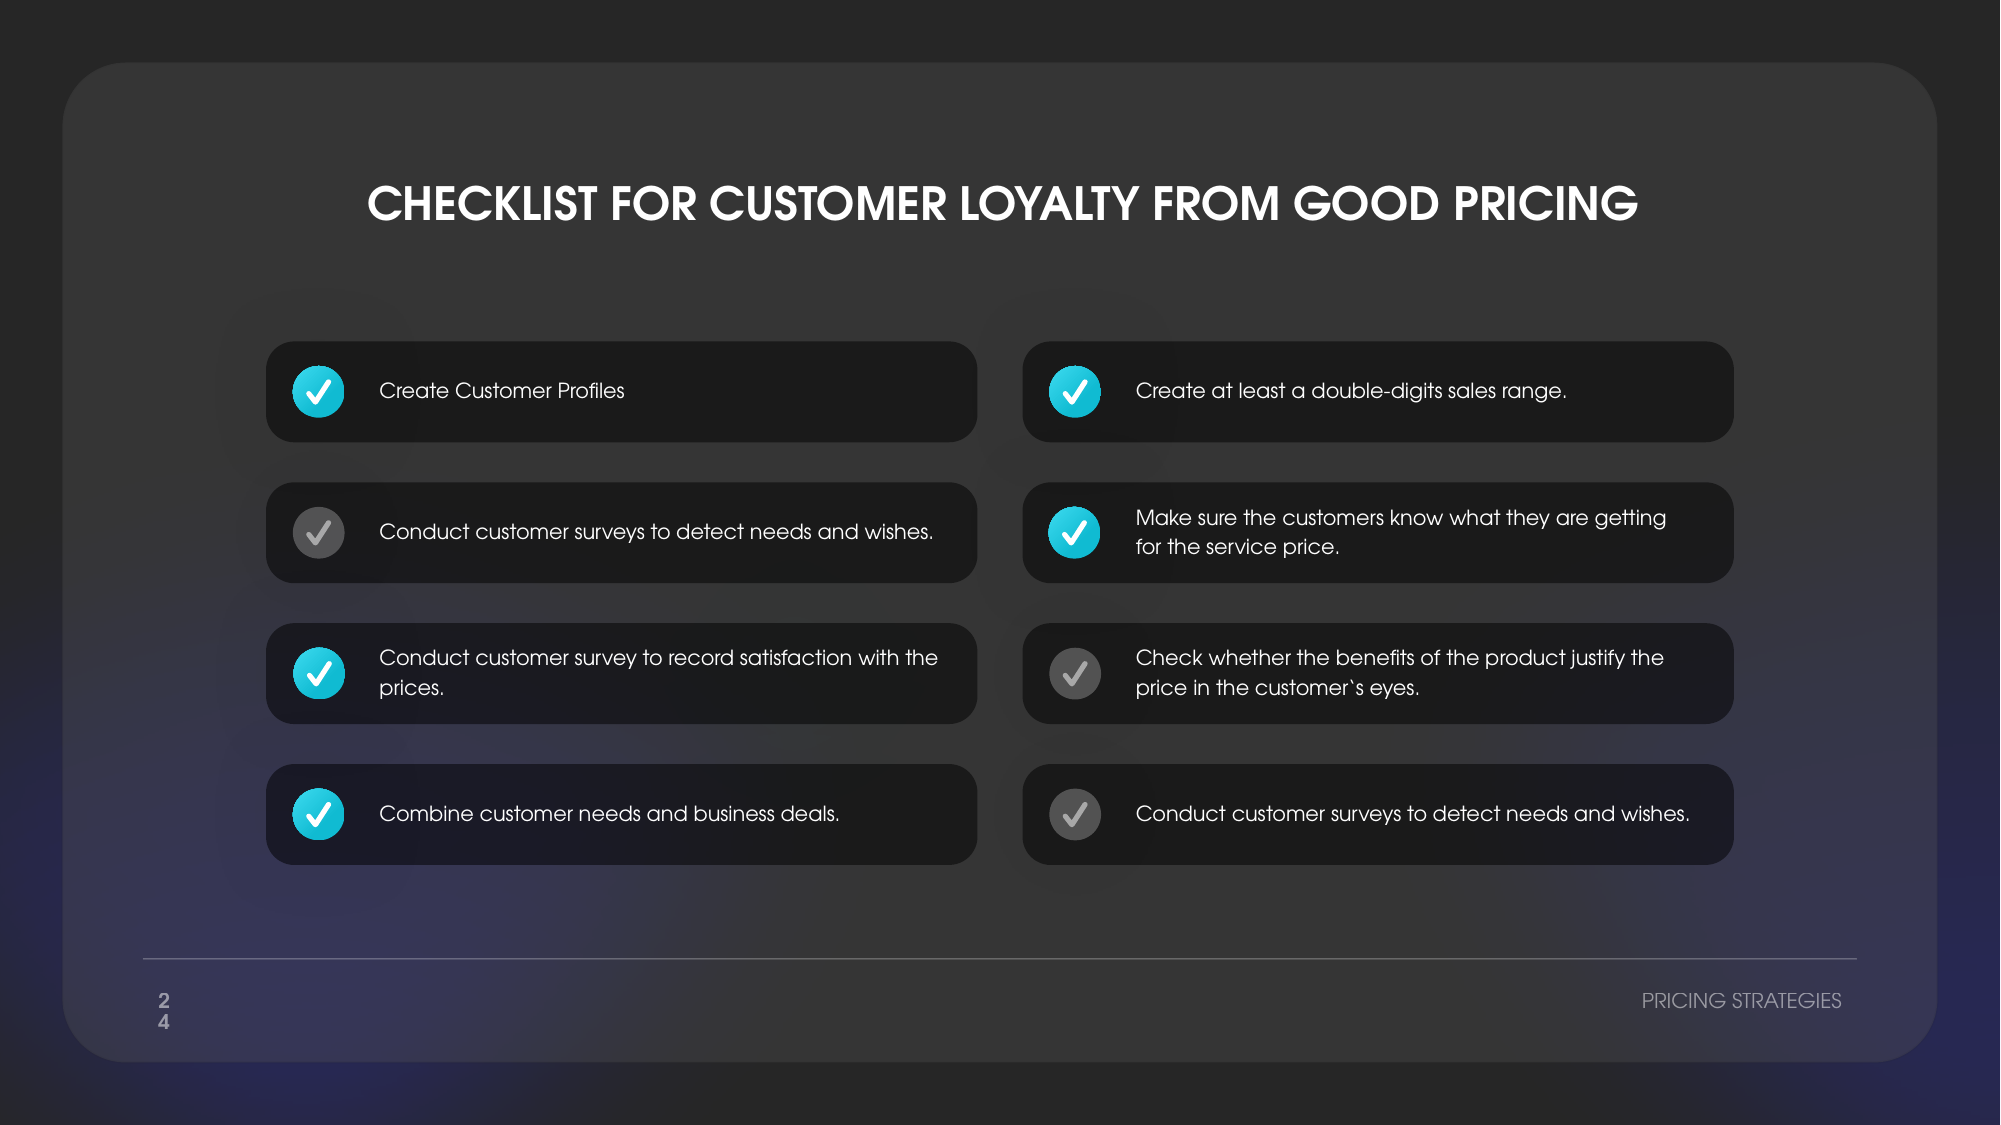

CHECKLIST FOR CUSTOMER LOYALTY FROM GOOD PRICING
Create Customer Profiles
Create at least a double-digits sales range.

Conduct customer surveys to detect needs and wishes.
Make sure the customers know what they are getting for the service price.

Conduct customer survey to record satisfaction with the prices.
Check whether the benefits of the product justify the price in the customer‘s eyes.

Combine customer needs and business deals.
Conduct customer surveys to detect needs and wishes.

24
PRICING STRATEGIES